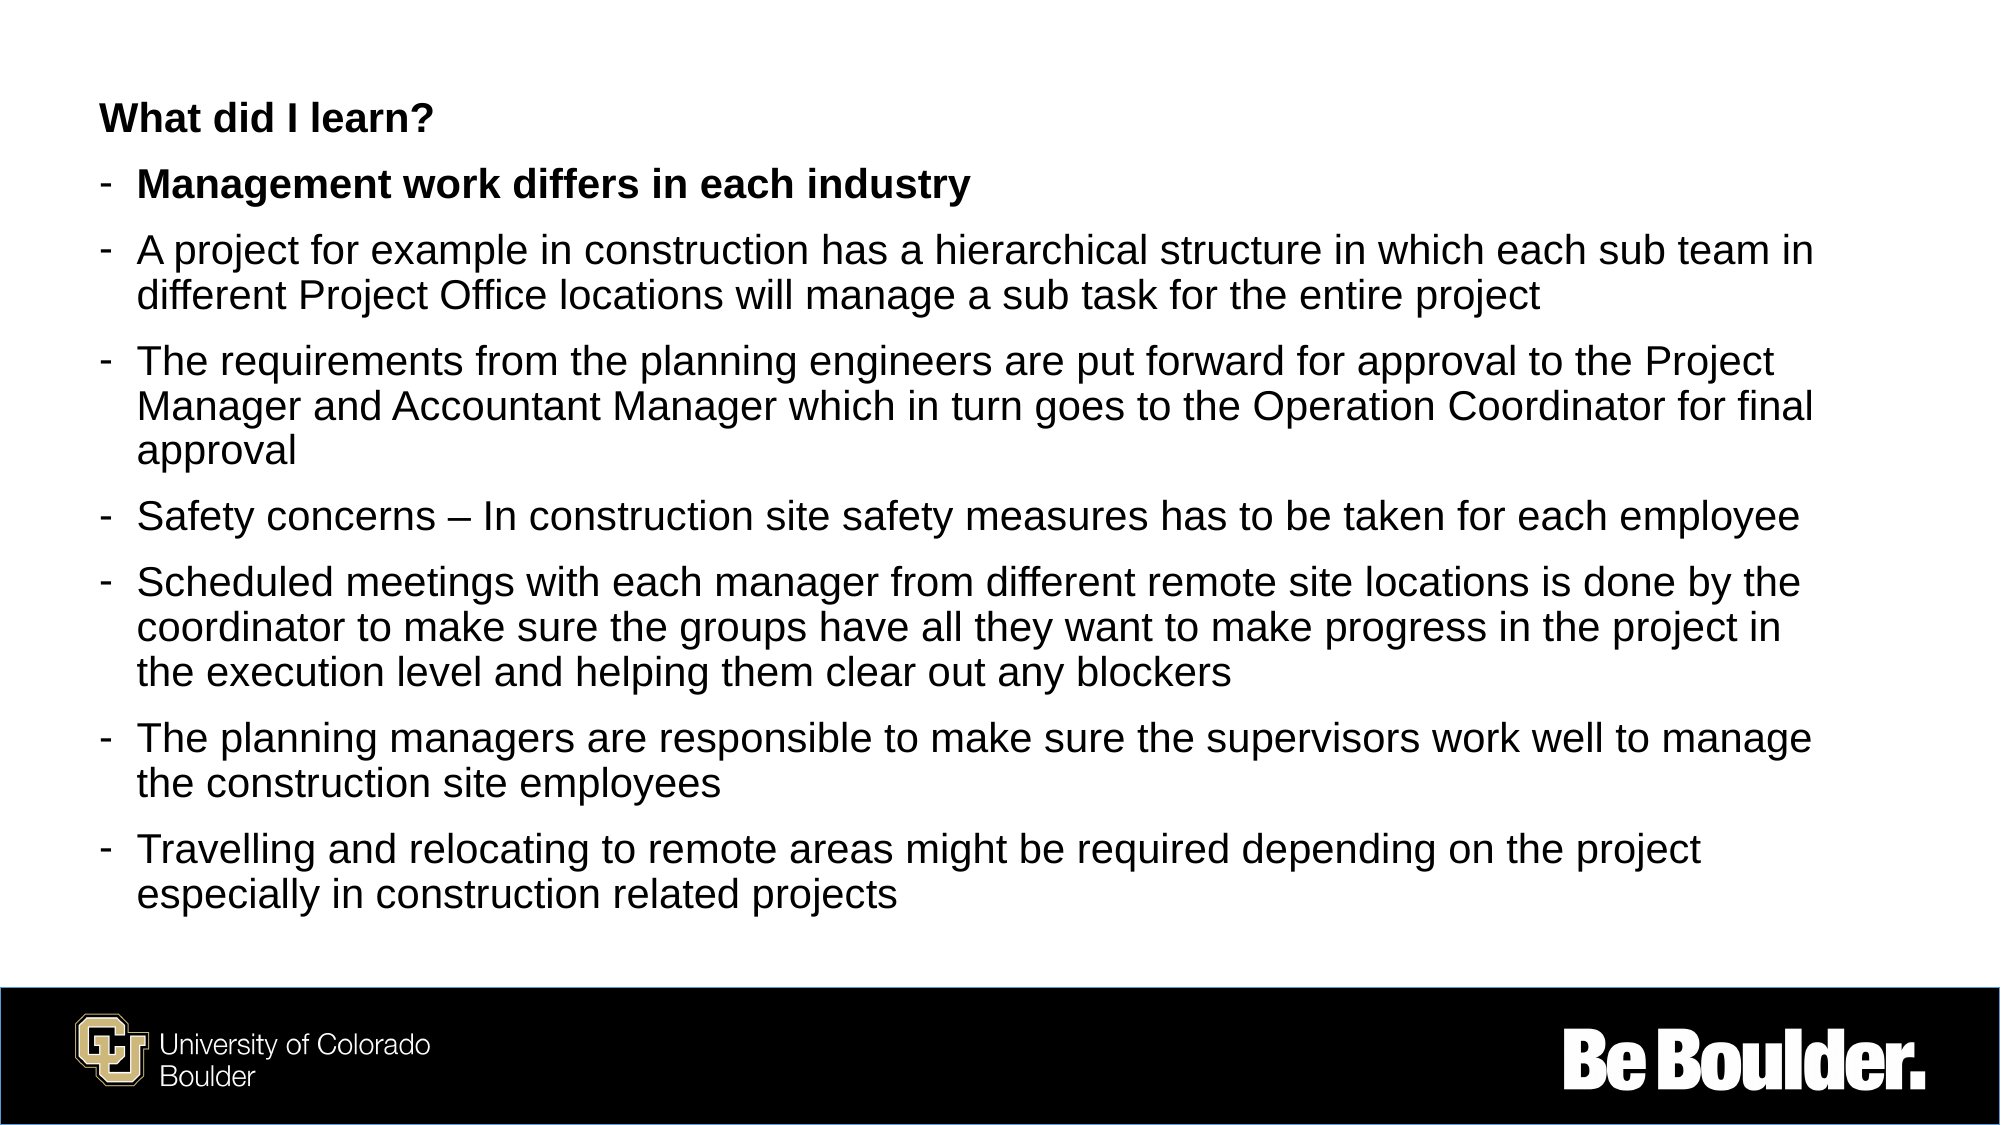

What did I learn?
Management work differs in each industry
A project for example in construction has a hierarchical structure in which each sub team in different Project Office locations will manage a sub task for the entire project
The requirements from the planning engineers are put forward for approval to the Project Manager and Accountant Manager which in turn goes to the Operation Coordinator for final approval
Safety concerns – In construction site safety measures has to be taken for each employee
Scheduled meetings with each manager from different remote site locations is done by the coordinator to make sure the groups have all they want to make progress in the project in the execution level and helping them clear out any blockers
The planning managers are responsible to make sure the supervisors work well to manage the construction site employees
Travelling and relocating to remote areas might be required depending on the project especially in construction related projects